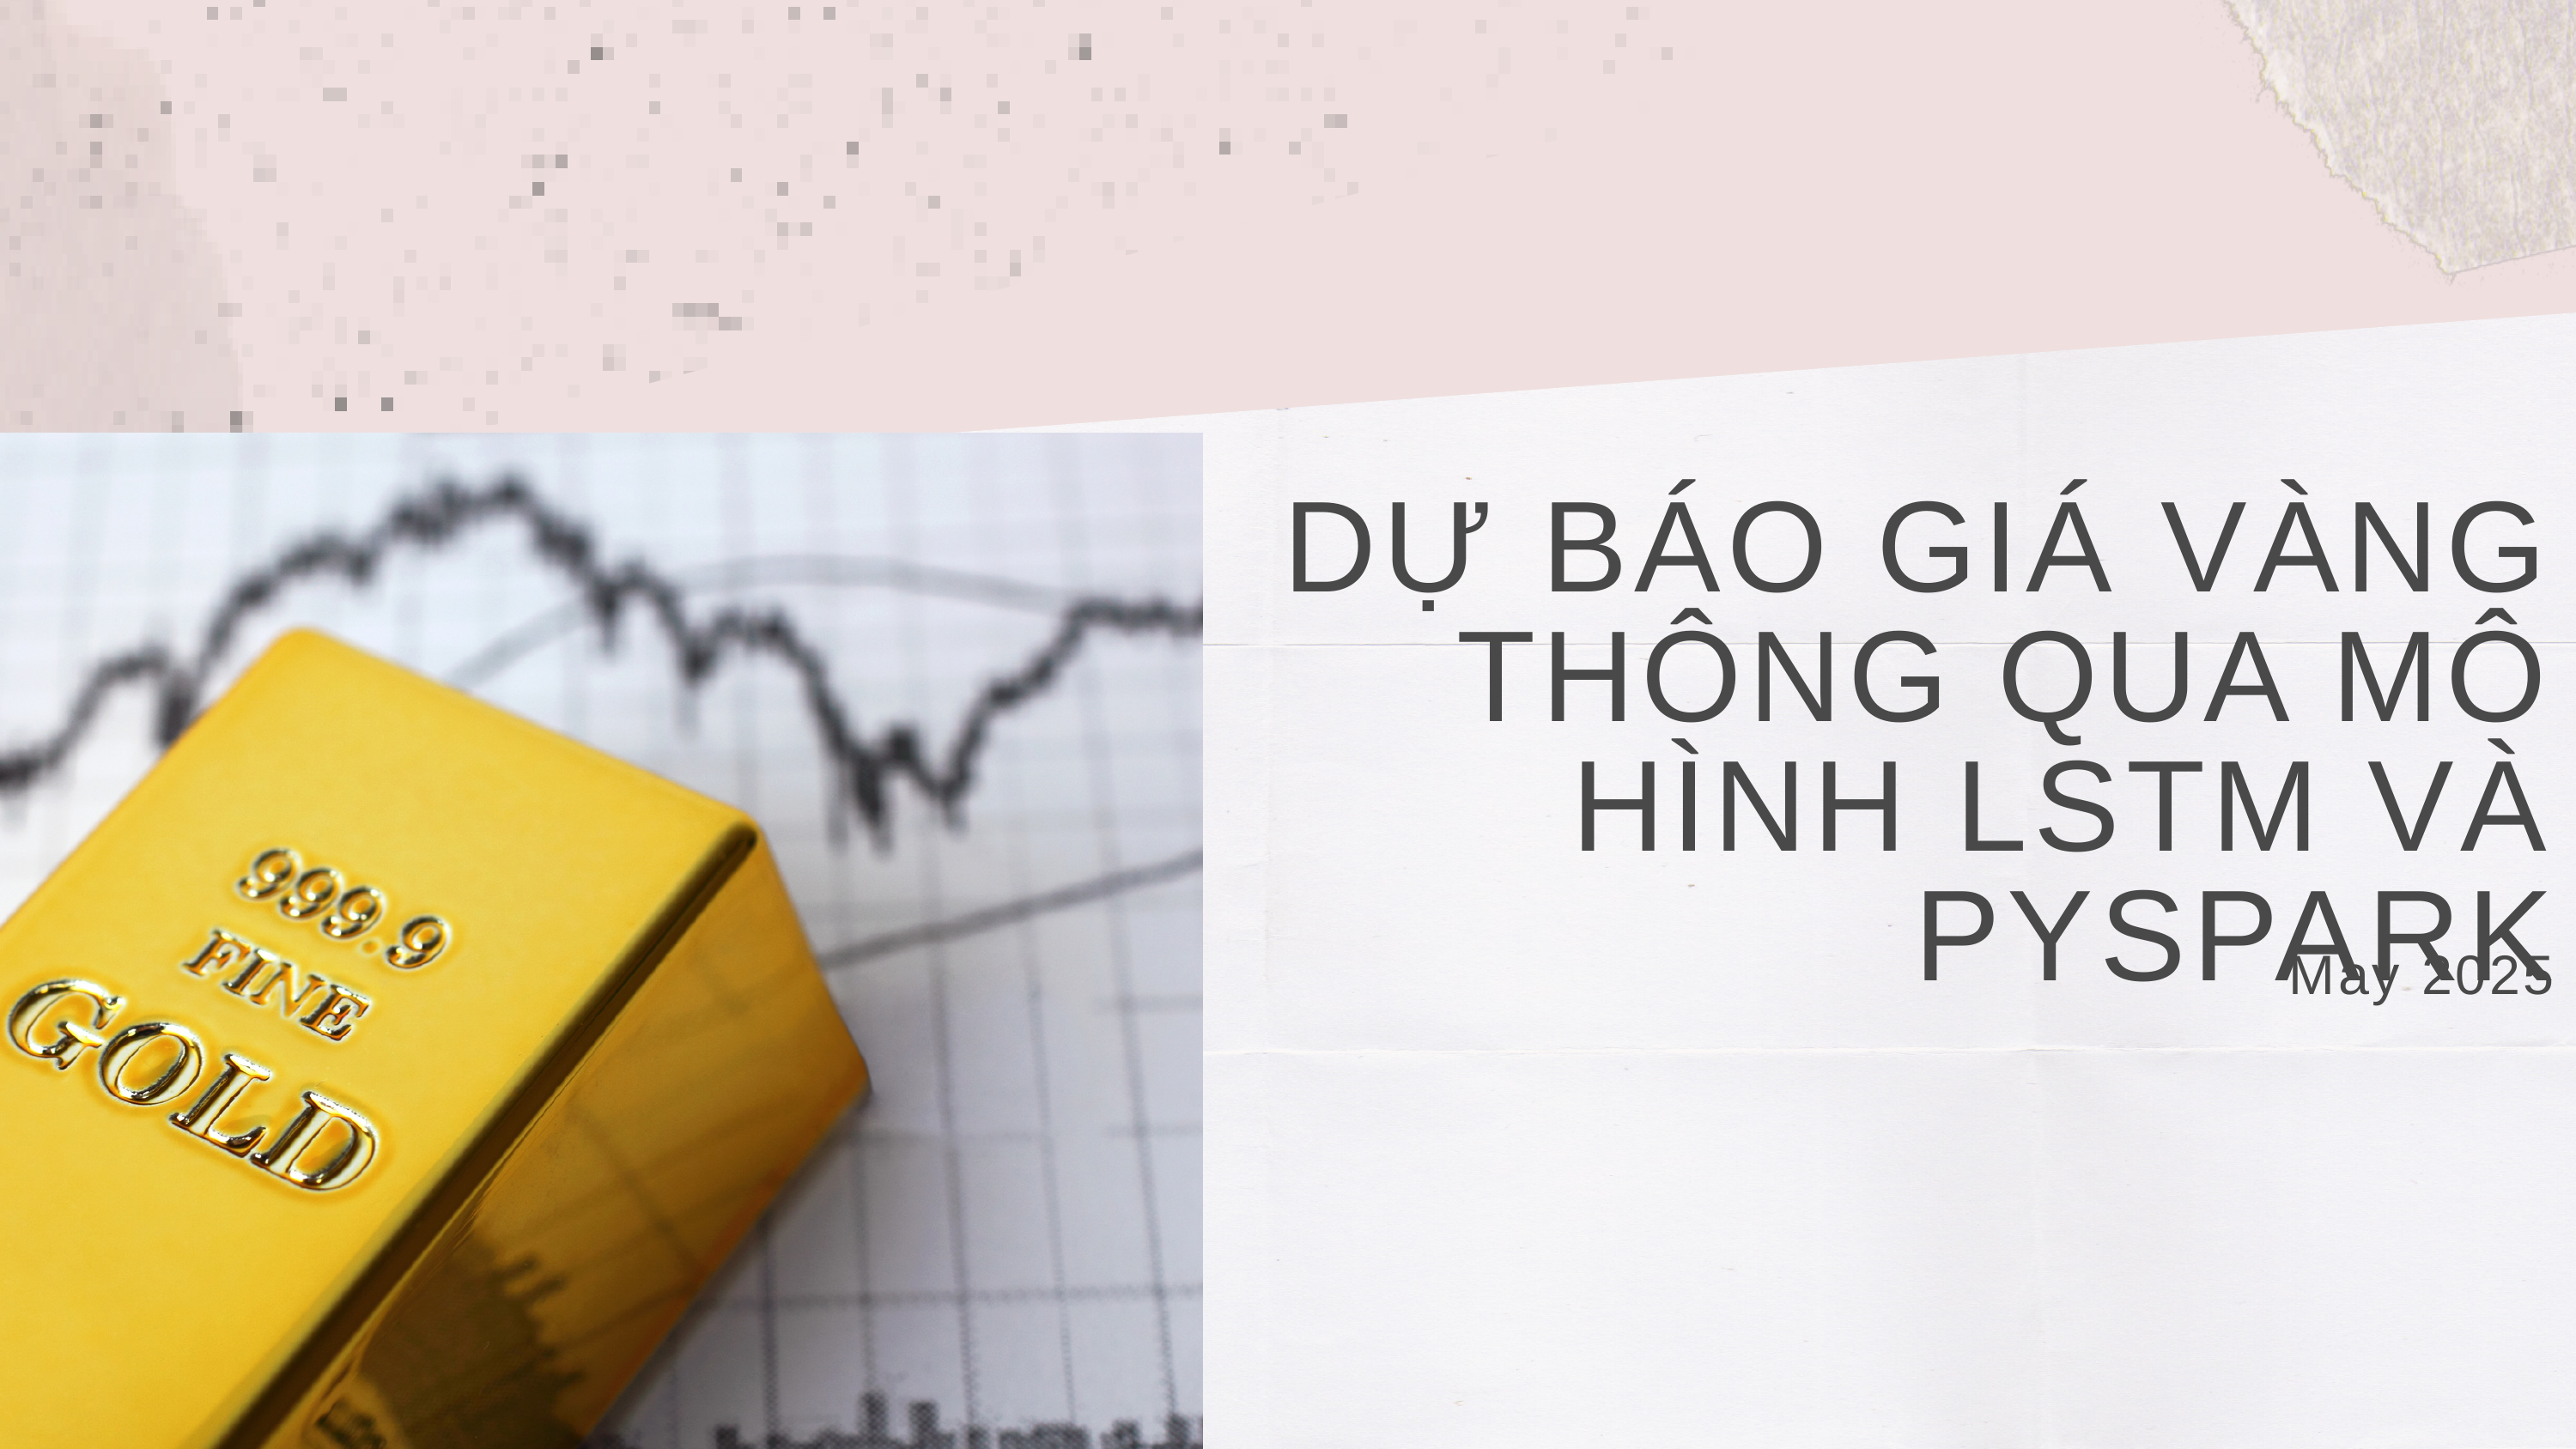

DỰ BÁO GIÁ VÀNG THÔNG QUA MÔ HÌNH LSTM VÀ PYSPARK
May 2025